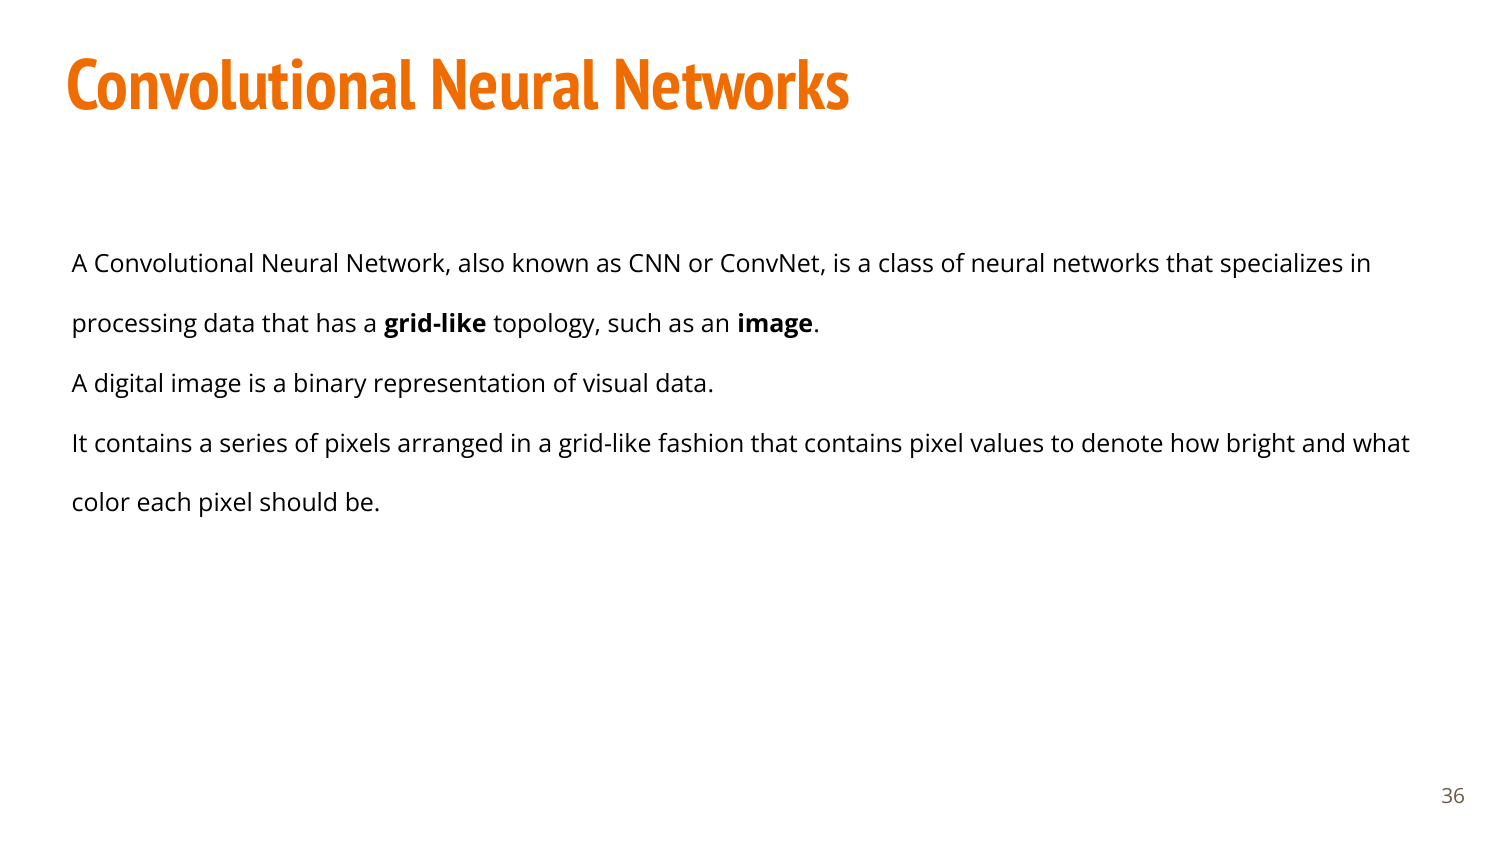

# Convolutional Neural Networks
A Convolutional Neural Network, also known as CNN or ConvNet, is a class of neural networks that specializes in processing data that has a grid-like topology, such as an image.
A digital image is a binary representation of visual data.
It contains a series of pixels arranged in a grid-like fashion that contains pixel values to denote how bright and what color each pixel should be.
36